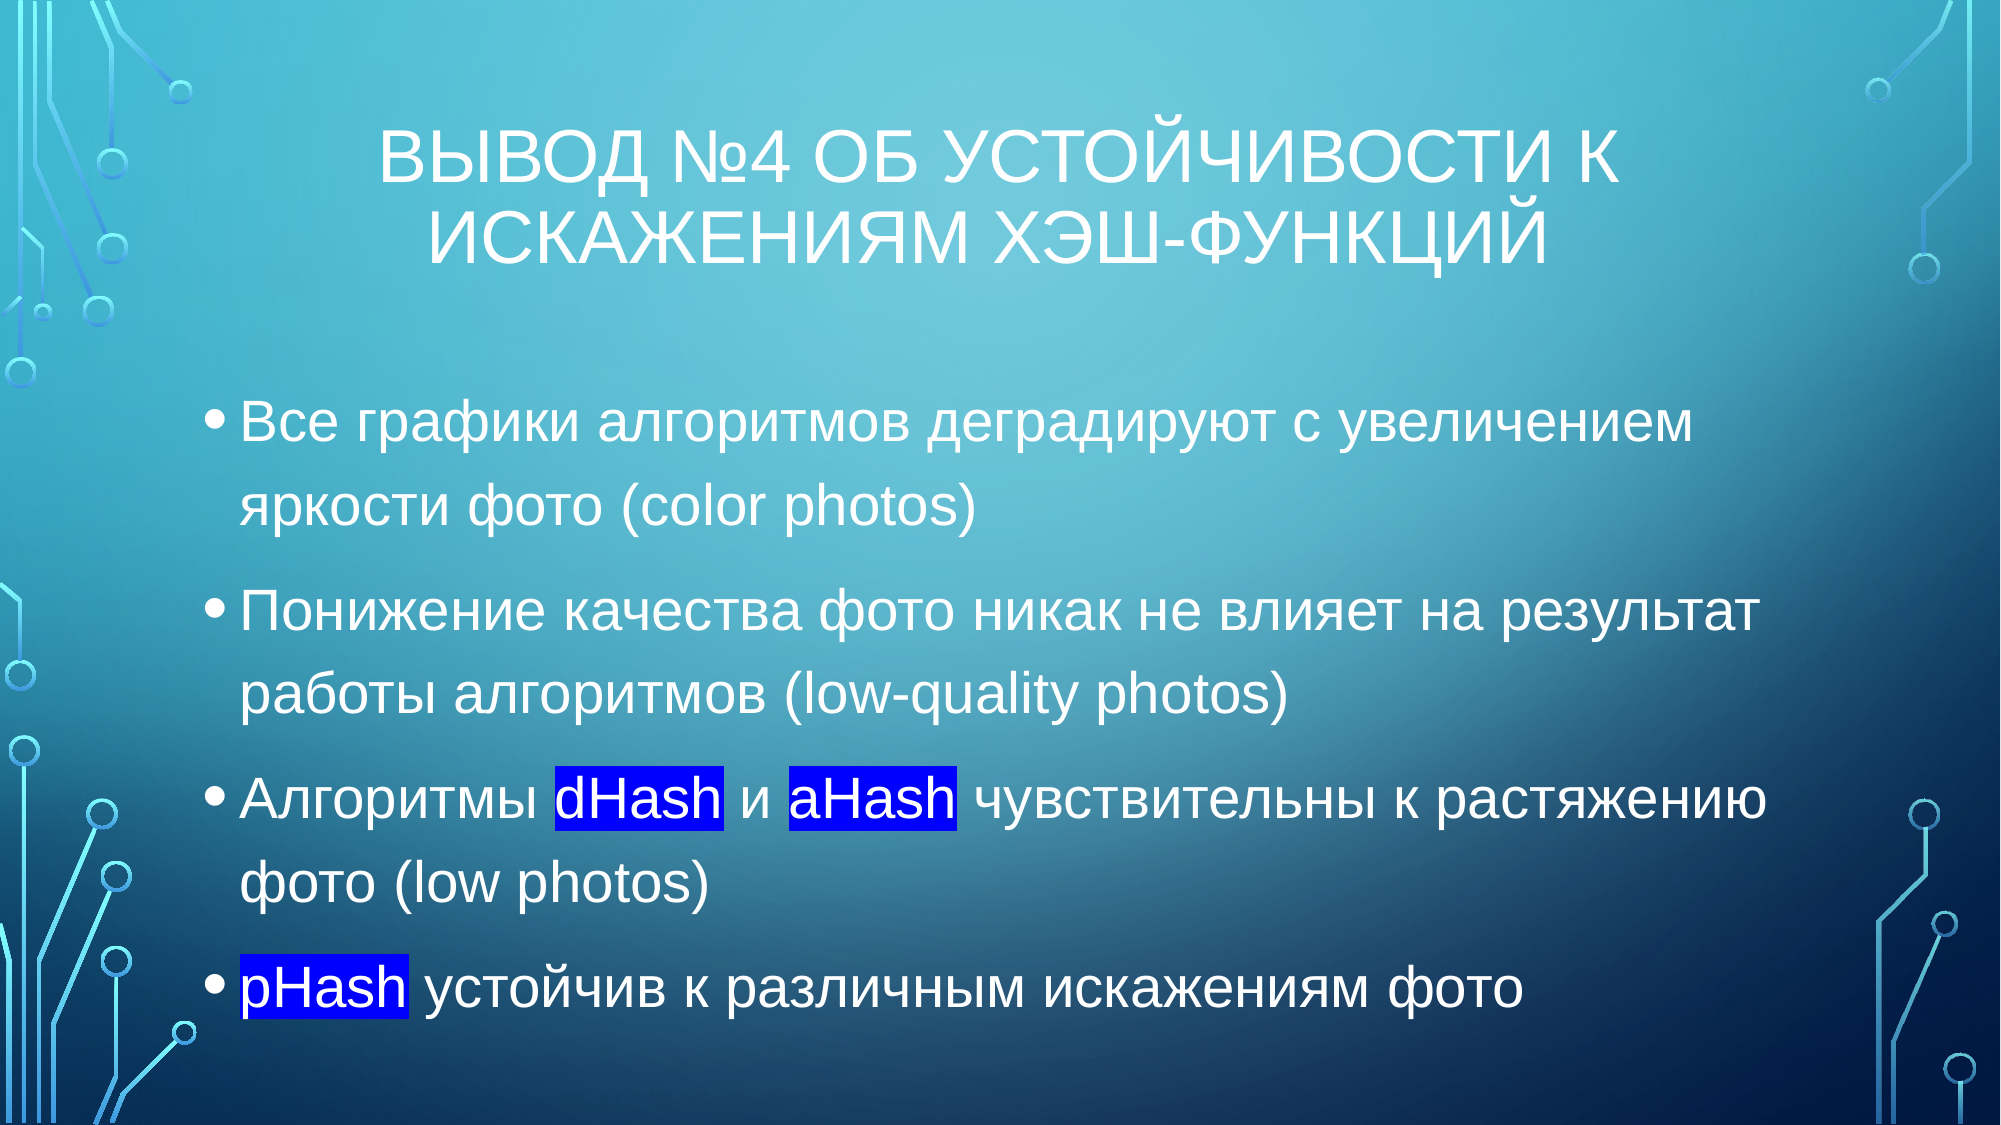

# Вывод №4 об устойчивости к искажениям хэш-функций
Все графики алгоритмов деградируют с увеличением яркости фото (color photos)
Понижение качества фото никак не влияет на результат работы алгоритмов (low-quality photos)
Алгоритмы dHash и aHash чувствительны к растяжению фото (low photos)
pHash устойчив к различным искажениям фото